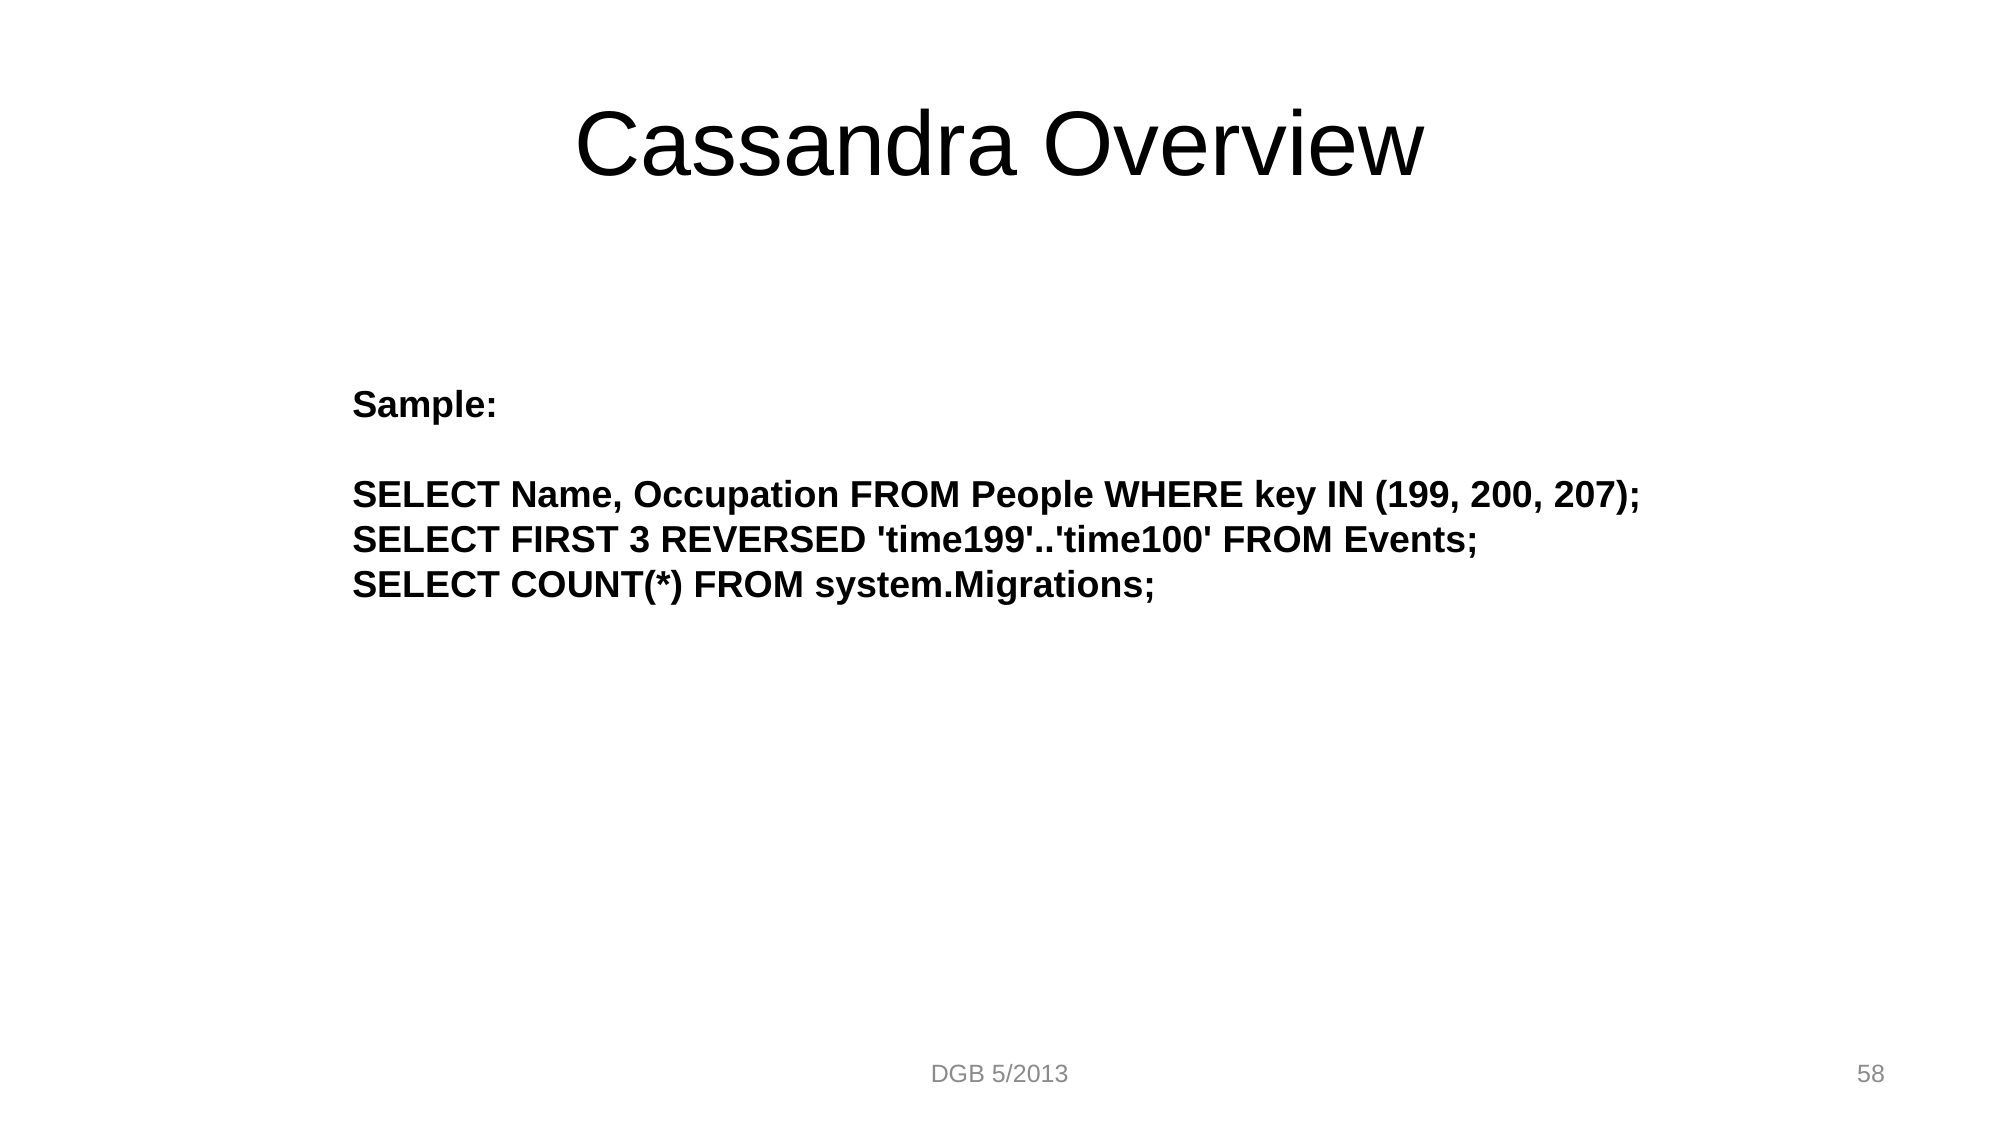

# Cassandra Overview
Sample:

SELECT Name, Occupation FROM People WHERE key IN (199, 200, 207);
SELECT FIRST 3 REVERSED 'time199'..'time100' FROM Events;
SELECT COUNT(*) FROM system.Migrations;
DGB 5/2013
58